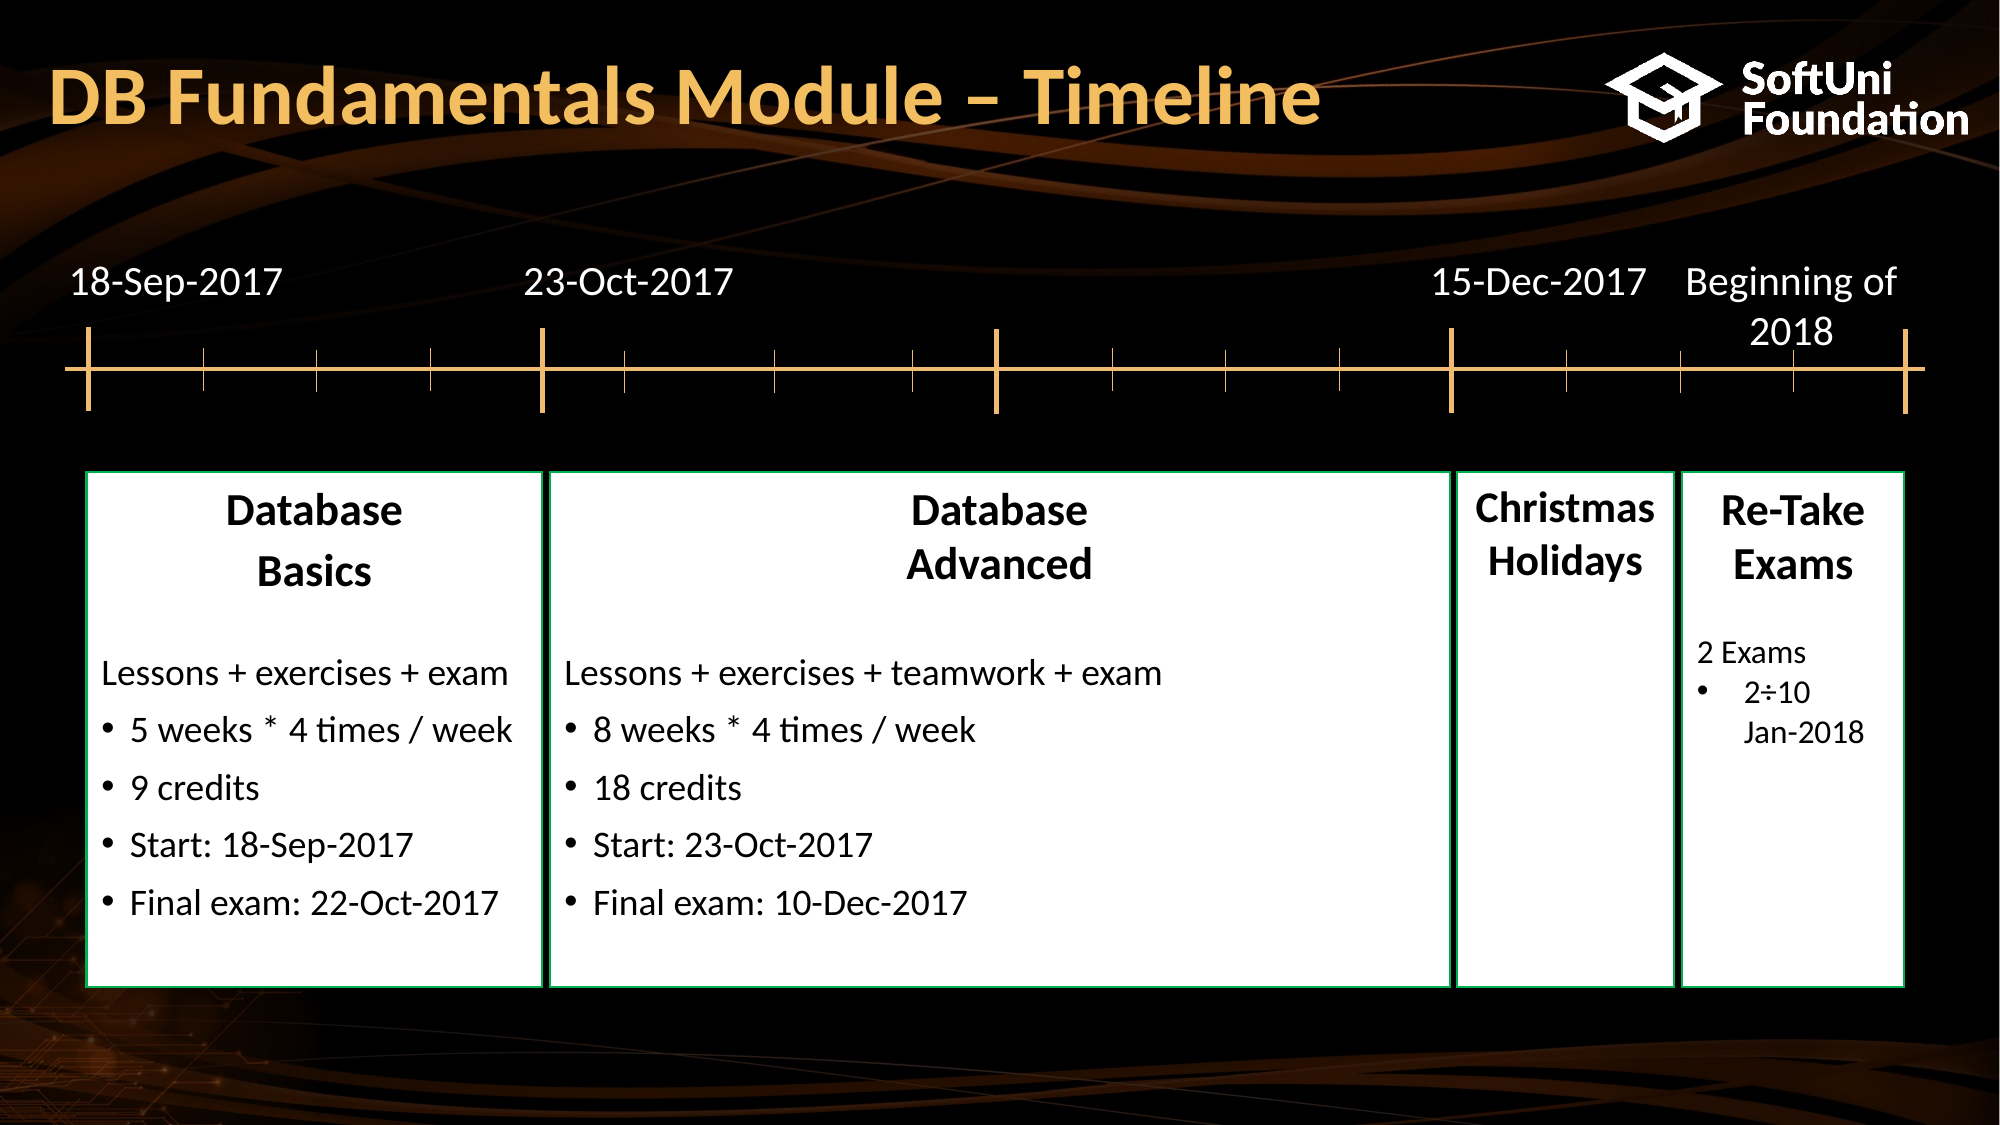

# DB Fundamentals Module – Timeline
18-Sep-2017
23-Oct-2017
15-Dec-2017
Beginning of
2018
Christmas
Holidays

Re-Take Exams

2 Exams
2÷10
Jan-2018
Database
Basics

Lessons + exercises + exam
5 weeks * 4 times / week
9 credits
Start: 18-Sep-2017
Final exam: 22-Oct-2017
Database
Advanced

Lessons + exercises + teamwork + exam
8 weeks * 4 times / week
18 credits
Start: 23-Oct-2017
Final exam: 10-Dec-2017